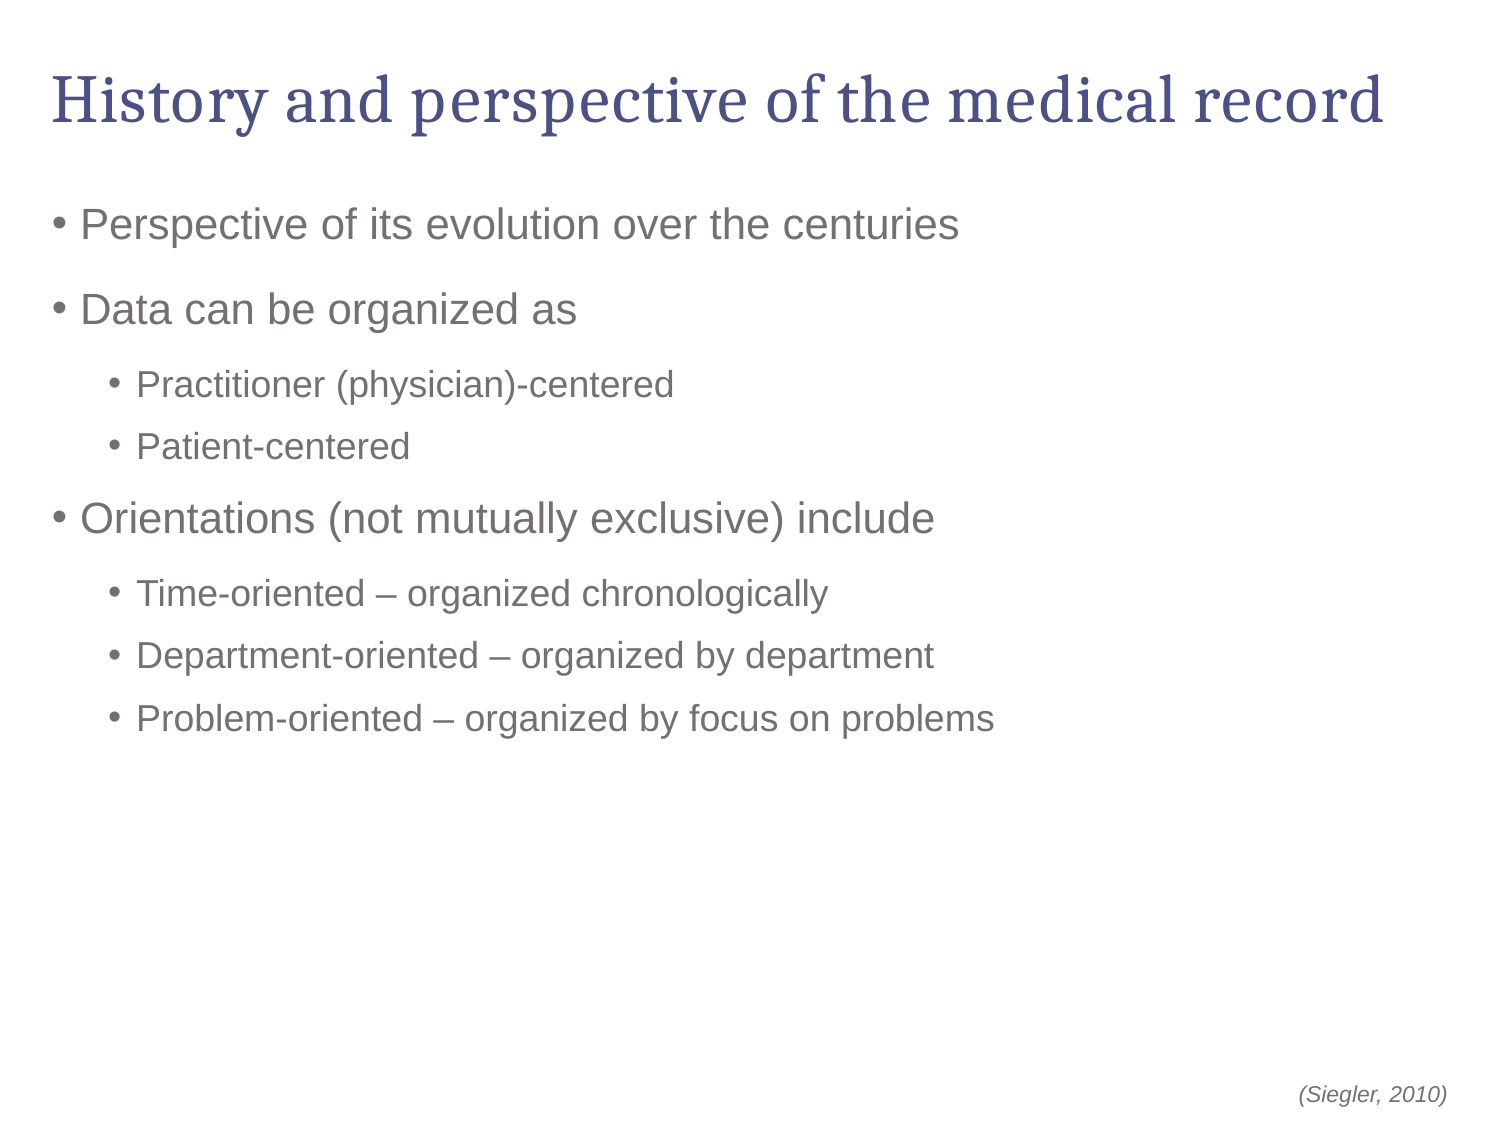

# History and perspective of the medical record
Perspective of its evolution over the centuries
Data can be organized as
Practitioner (physician)-centered
Patient-centered
Orientations (not mutually exclusive) include
Time-oriented – organized chronologically
Department-oriented – organized by department
Problem-oriented – organized by focus on problems
(Siegler, 2010)